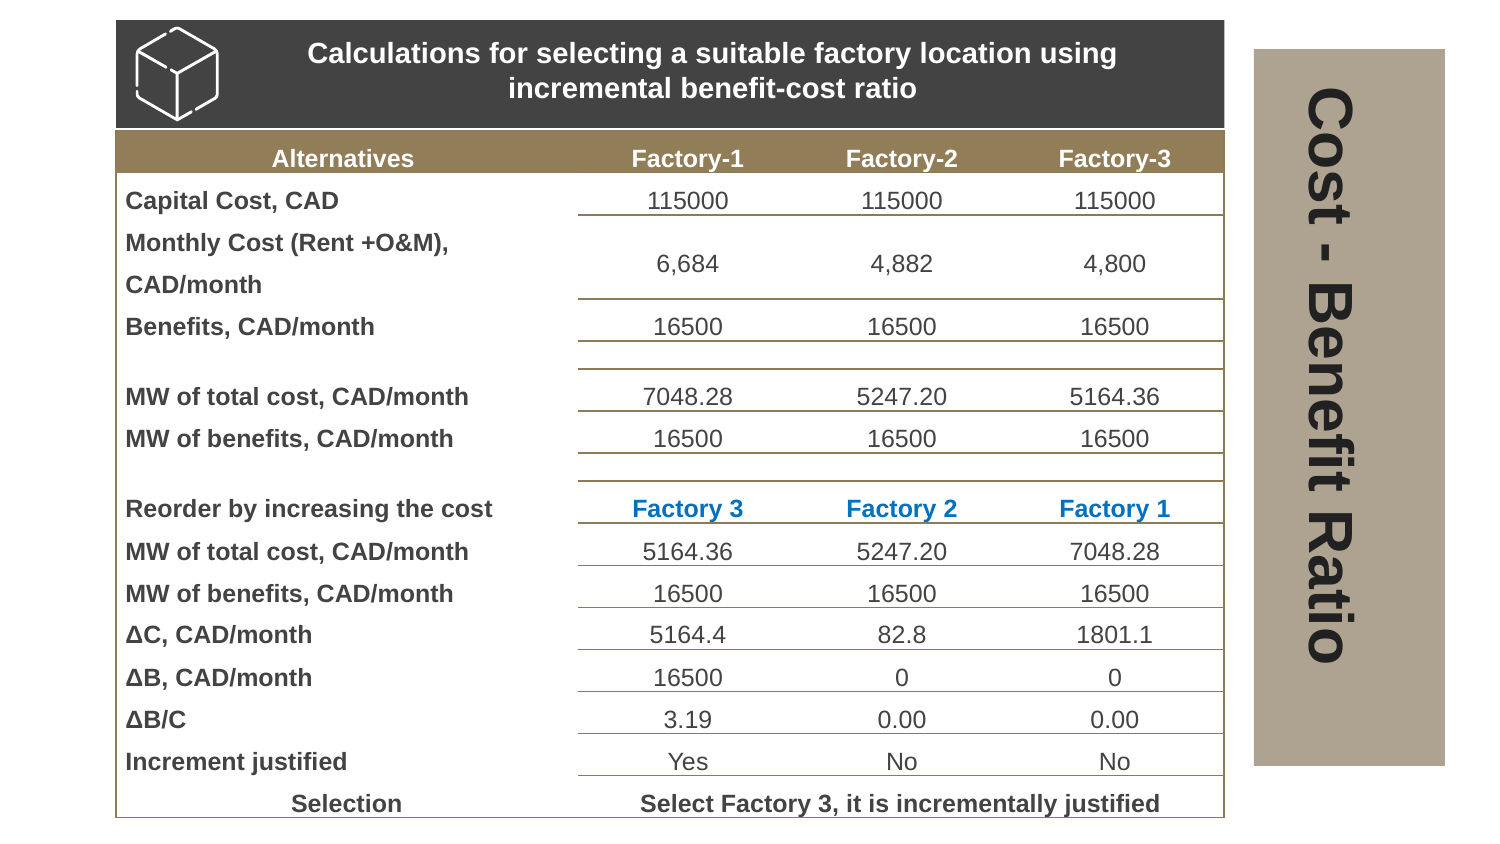

Calculations for selecting a suitable factory location using incremental benefit-cost ratio

| Alternatives | Factory-1 | Factory-2 | Factory-3 |
| --- | --- | --- | --- |
| Capital Cost, CAD | 115000 | 115000 | 115000 |
| Monthly Cost (Rent +O&M), CAD/month | 6,684 | 4,882 | 4,800 |
| Benefits, CAD/month | 16500 | 16500 | 16500 |
|  |  |  |  |
| MW of total cost, CAD/month | 7048.28 | 5247.20 | 5164.36 |
| MW of benefits, CAD/month | 16500 | 16500 | 16500 |
|  |  |  |  |
| Reorder by increasing the cost | Factory 3 | Factory 2 | Factory 1 |
| MW of total cost, CAD/month | 5164.36 | 5247.20 | 7048.28 |
| MW of benefits, CAD/month | 16500 | 16500 | 16500 |
| ΔC, CAD/month | 5164.4 | 82.8 | 1801.1 |
| ΔB, CAD/month | 16500 | 0 | 0 |
| ΔB/C | 3.19 | 0.00 | 0.00 |
| Increment justified | Yes | No | No |
| Selection | Select Factory 3, it is incrementally justified |  |  |
# Cost - Benefit Ratio